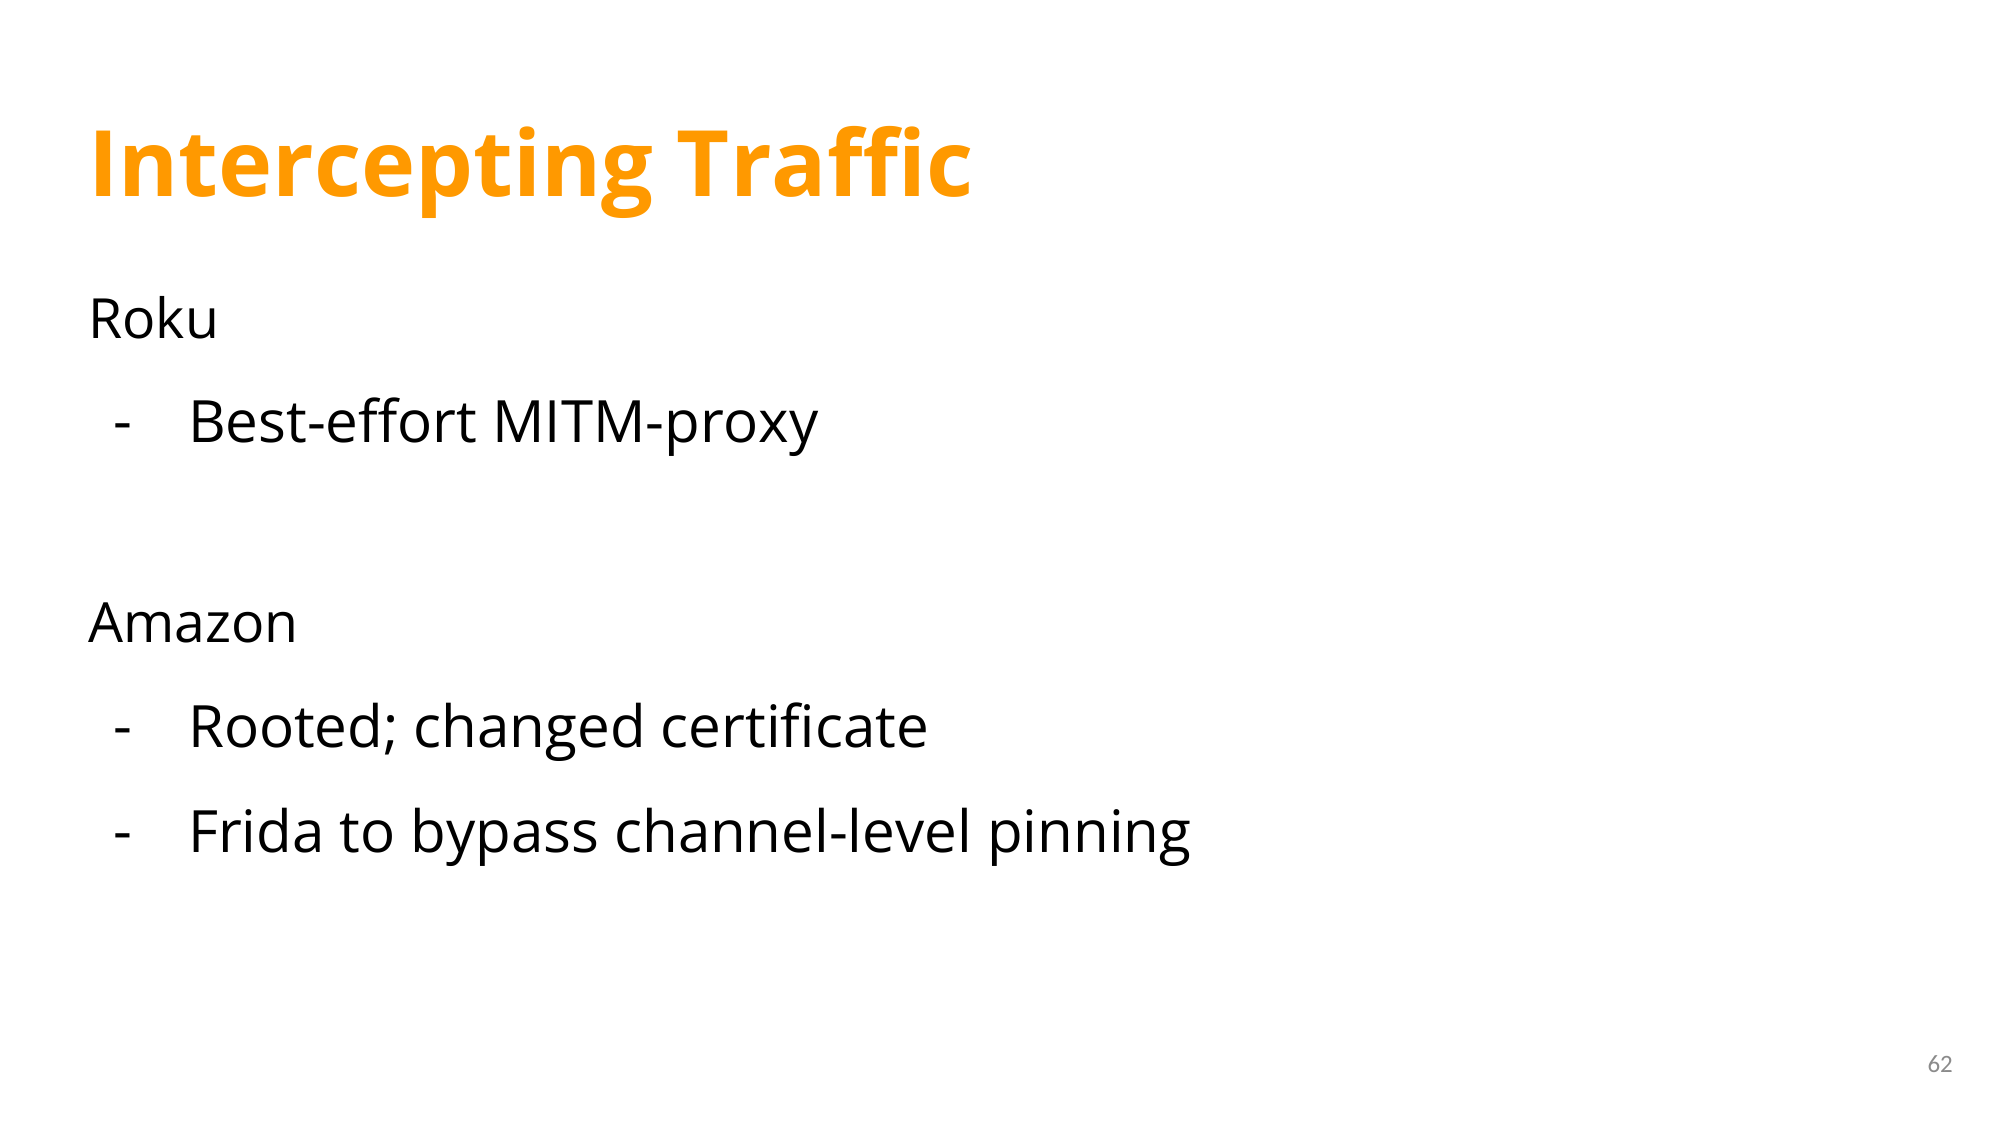

# Intercepting Traffic

Roku
Best-effort MITM-proxy

Amazon
Rooted; changed certificate
Frida to bypass channel-level pinning

62